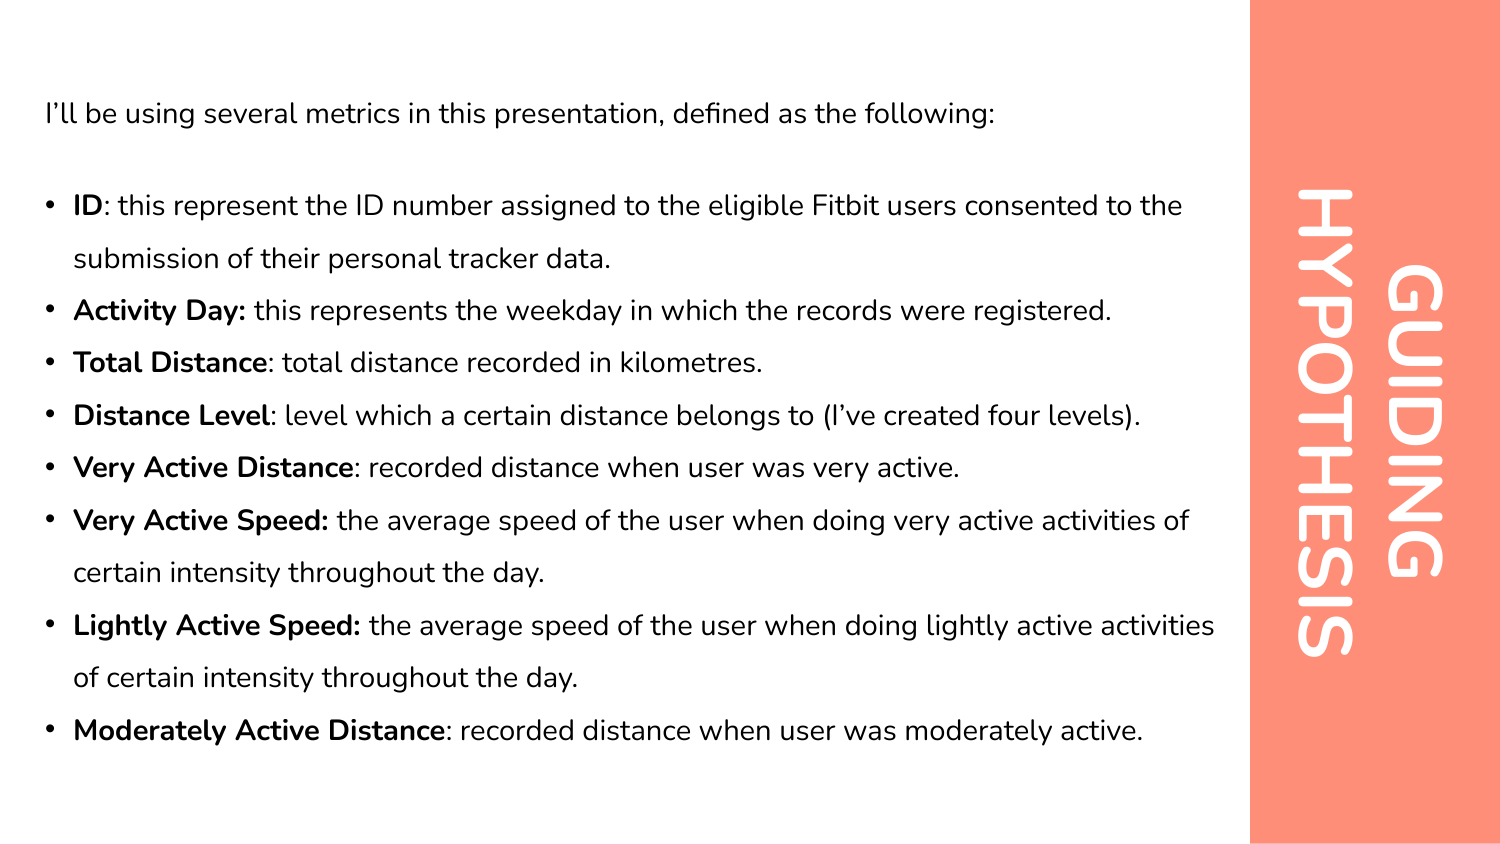

I’ll be using several metrics in this presentation, defined as the following:

ID: this represent the ID number assigned to the eligible Fitbit users consented to the submission of their personal tracker data.
Activity Day: this represents the weekday in which the records were registered.
Total Distance: total distance recorded in kilometres.
Distance Level: level which a certain distance belongs to (I’ve created four levels).
Very Active Distance: recorded distance when user was very active.
Very Active Speed: the average speed of the user when doing very active activities of certain intensity throughout the day.
Lightly Active Speed: the average speed of the user when doing lightly active activities of certain intensity throughout the day.
Moderately Active Distance: recorded distance when user was moderately active.
GUIDING HYPOTHESIS